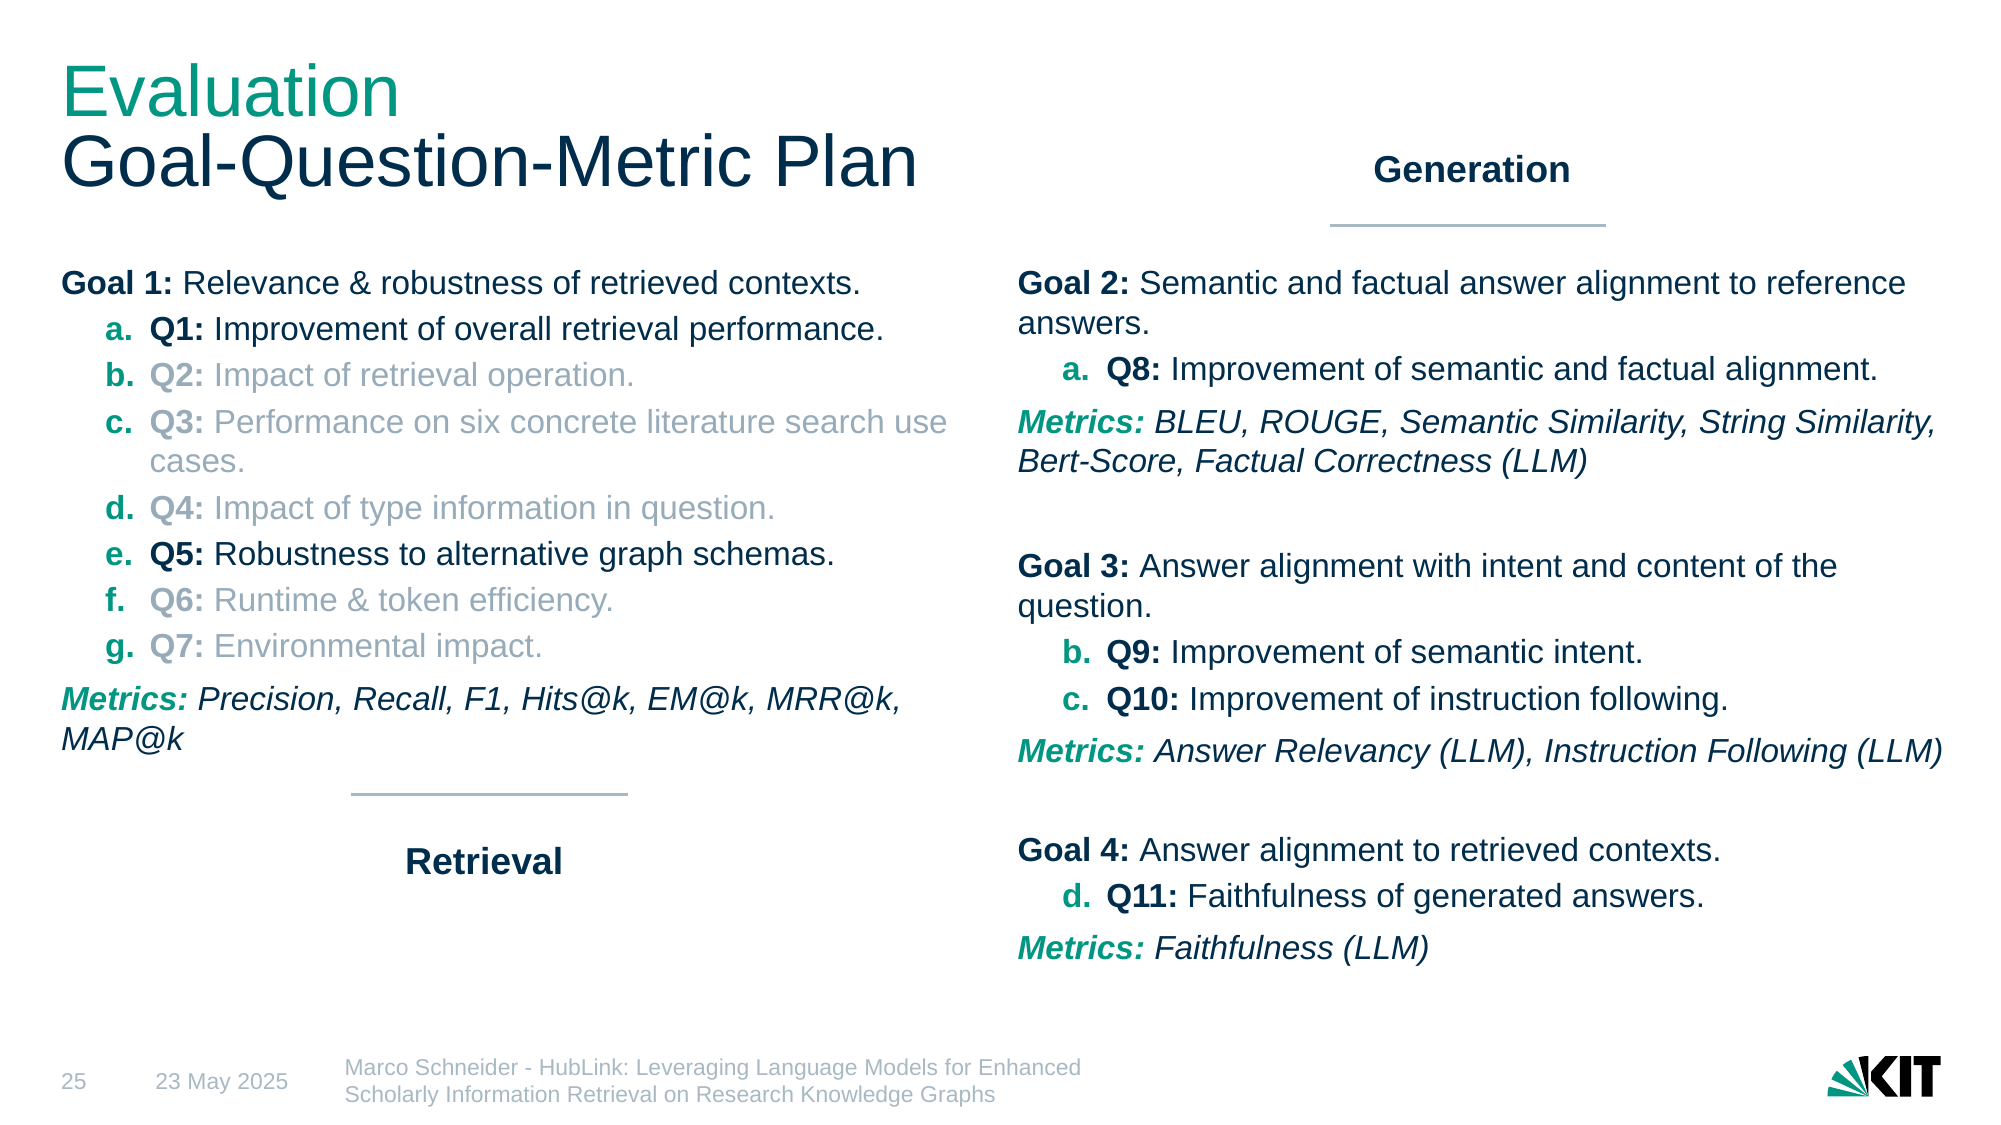

# Evaluation Goal-Question-Metric Plan
Generation
Goal 1: Relevance & robustness of retrieved contexts.
Q1: Improvement of overall retrieval performance.
Q2: Impact of retrieval operation.
Q3: Performance on six concrete literature search use cases.
Q4: Impact of type information in question.
Q5: Robustness to alternative graph schemas.
Q6: Runtime & token efficiency.
Q7: Environmental impact.
Metrics: Precision, Recall, F1, Hits@k, EM@k, MRR@k, MAP@k
Goal 2: Semantic and factual answer alignment to reference answers.
Q8: Improvement of semantic and factual alignment.
Metrics: BLEU, ROUGE, Semantic Similarity, String Similarity, Bert-Score, Factual Correctness (LLM)

Goal 3: Answer alignment with intent and content of the question.
Q9: Improvement of semantic intent.
Q10: Improvement of instruction following.
Metrics: Answer Relevancy (LLM), Instruction Following (LLM)

Goal 4: Answer alignment to retrieved contexts.
Q11: Faithfulness of generated answers.
Metrics: Faithfulness (LLM)

Retrieval
25
23 May 2025
Marco Schneider - HubLink: Leveraging Language Models for Enhanced Scholarly Information Retrieval on Research Knowledge Graphs